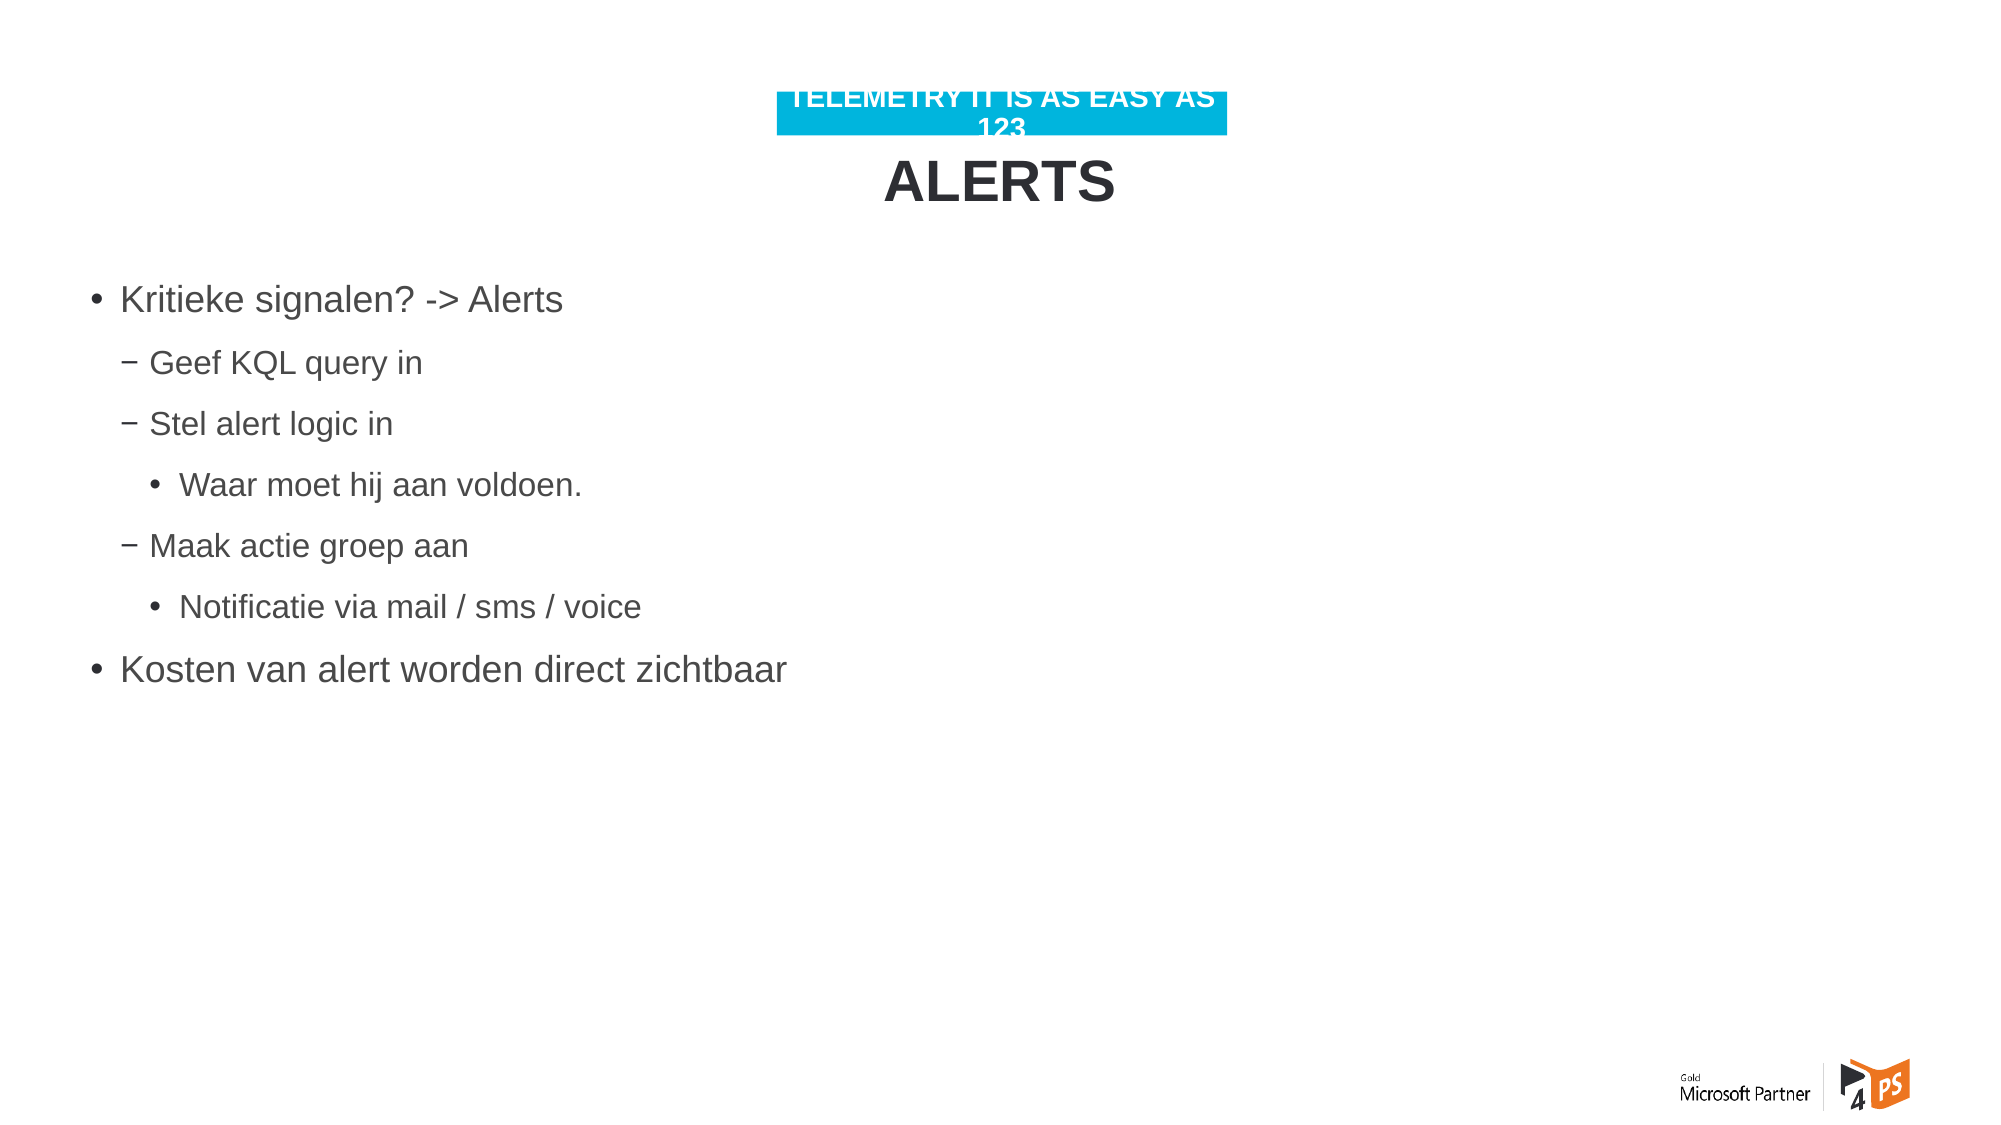

Telemetry it is as easy as 123
# Alerts
Kritieke signalen? -> Alerts
Geef KQL query in
Stel alert logic in
Waar moet hij aan voldoen.
Maak actie groep aan
Notificatie via mail / sms / voice
Kosten van alert worden direct zichtbaar